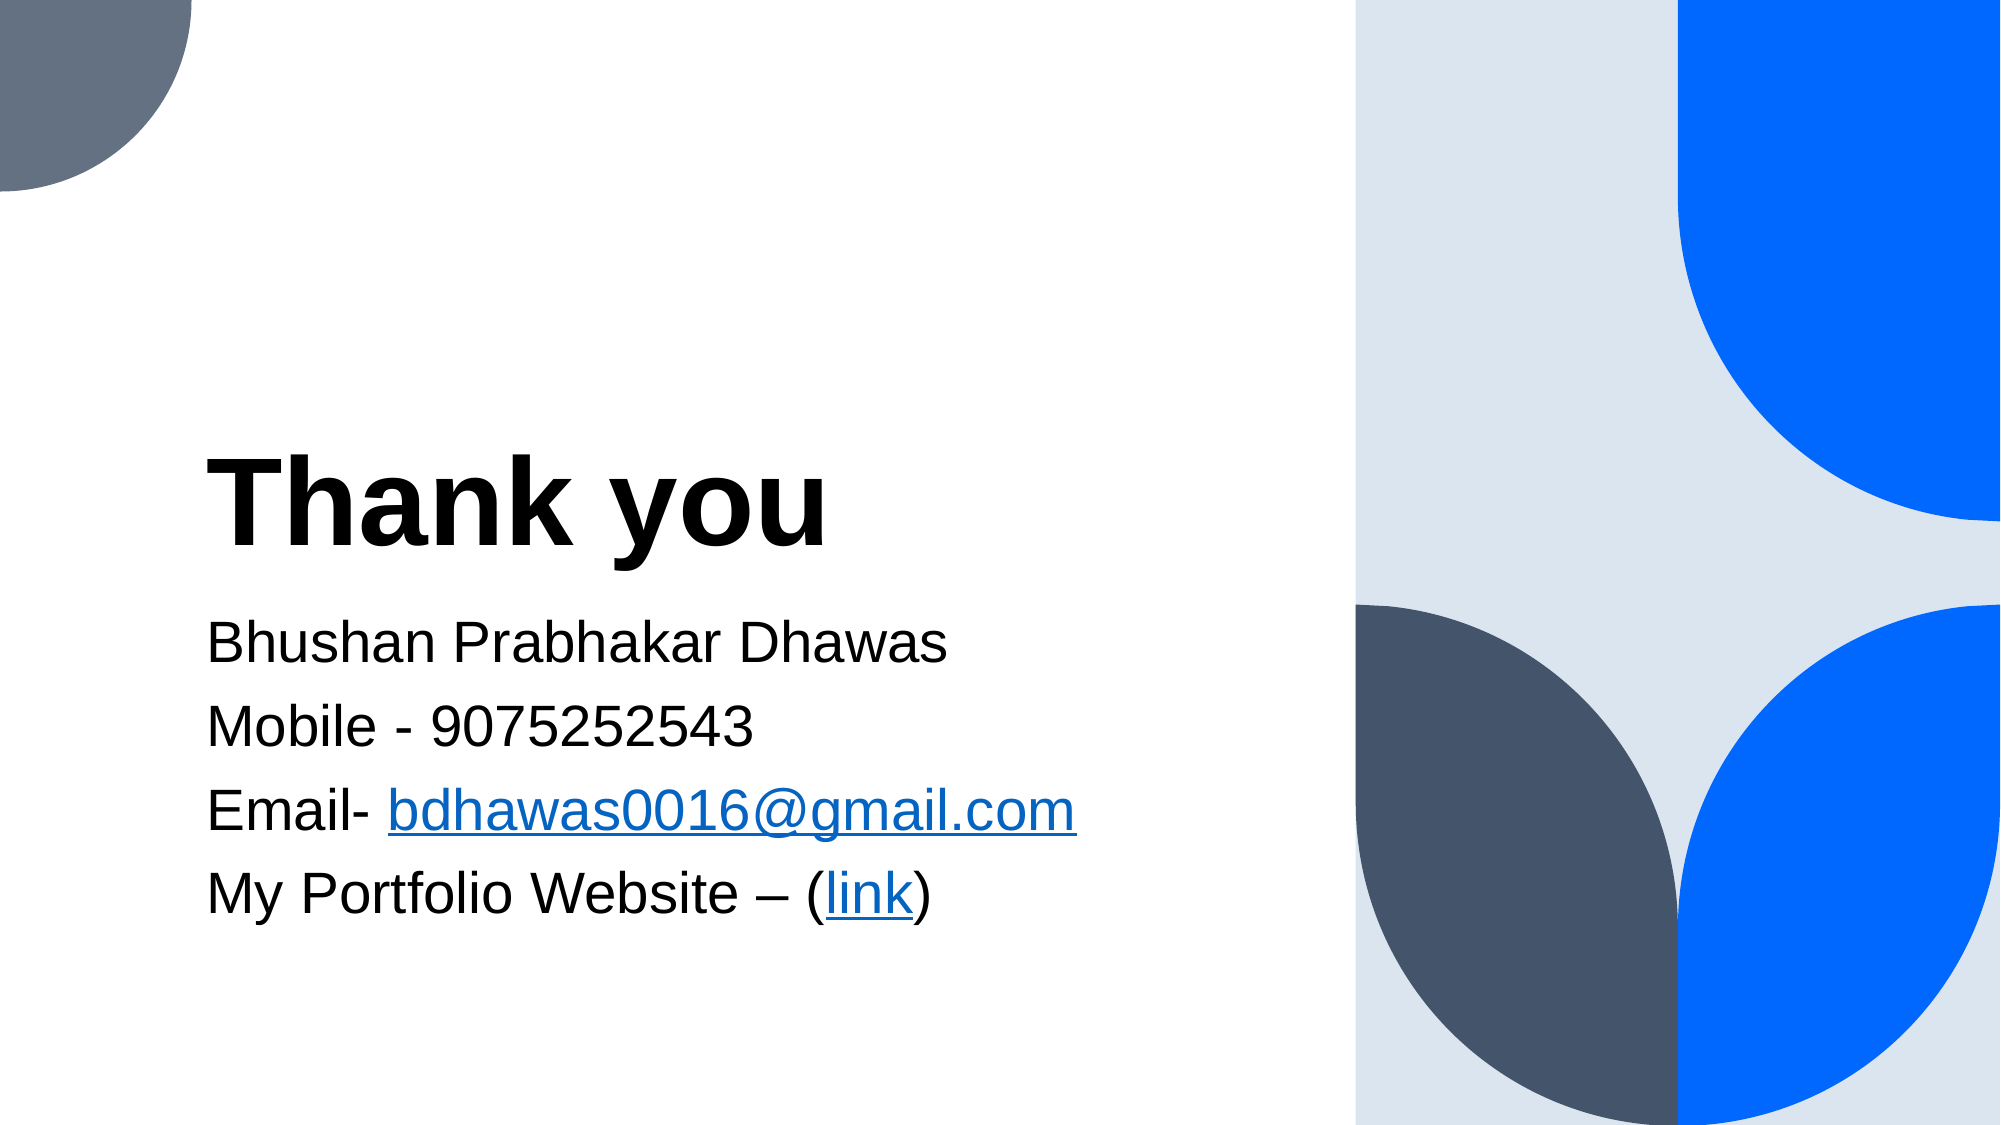

# Thank you
Bhushan Prabhakar Dhawas
Mobile - 9075252543
Email- bdhawas0016@gmail.com
My Portfolio Website – (link)